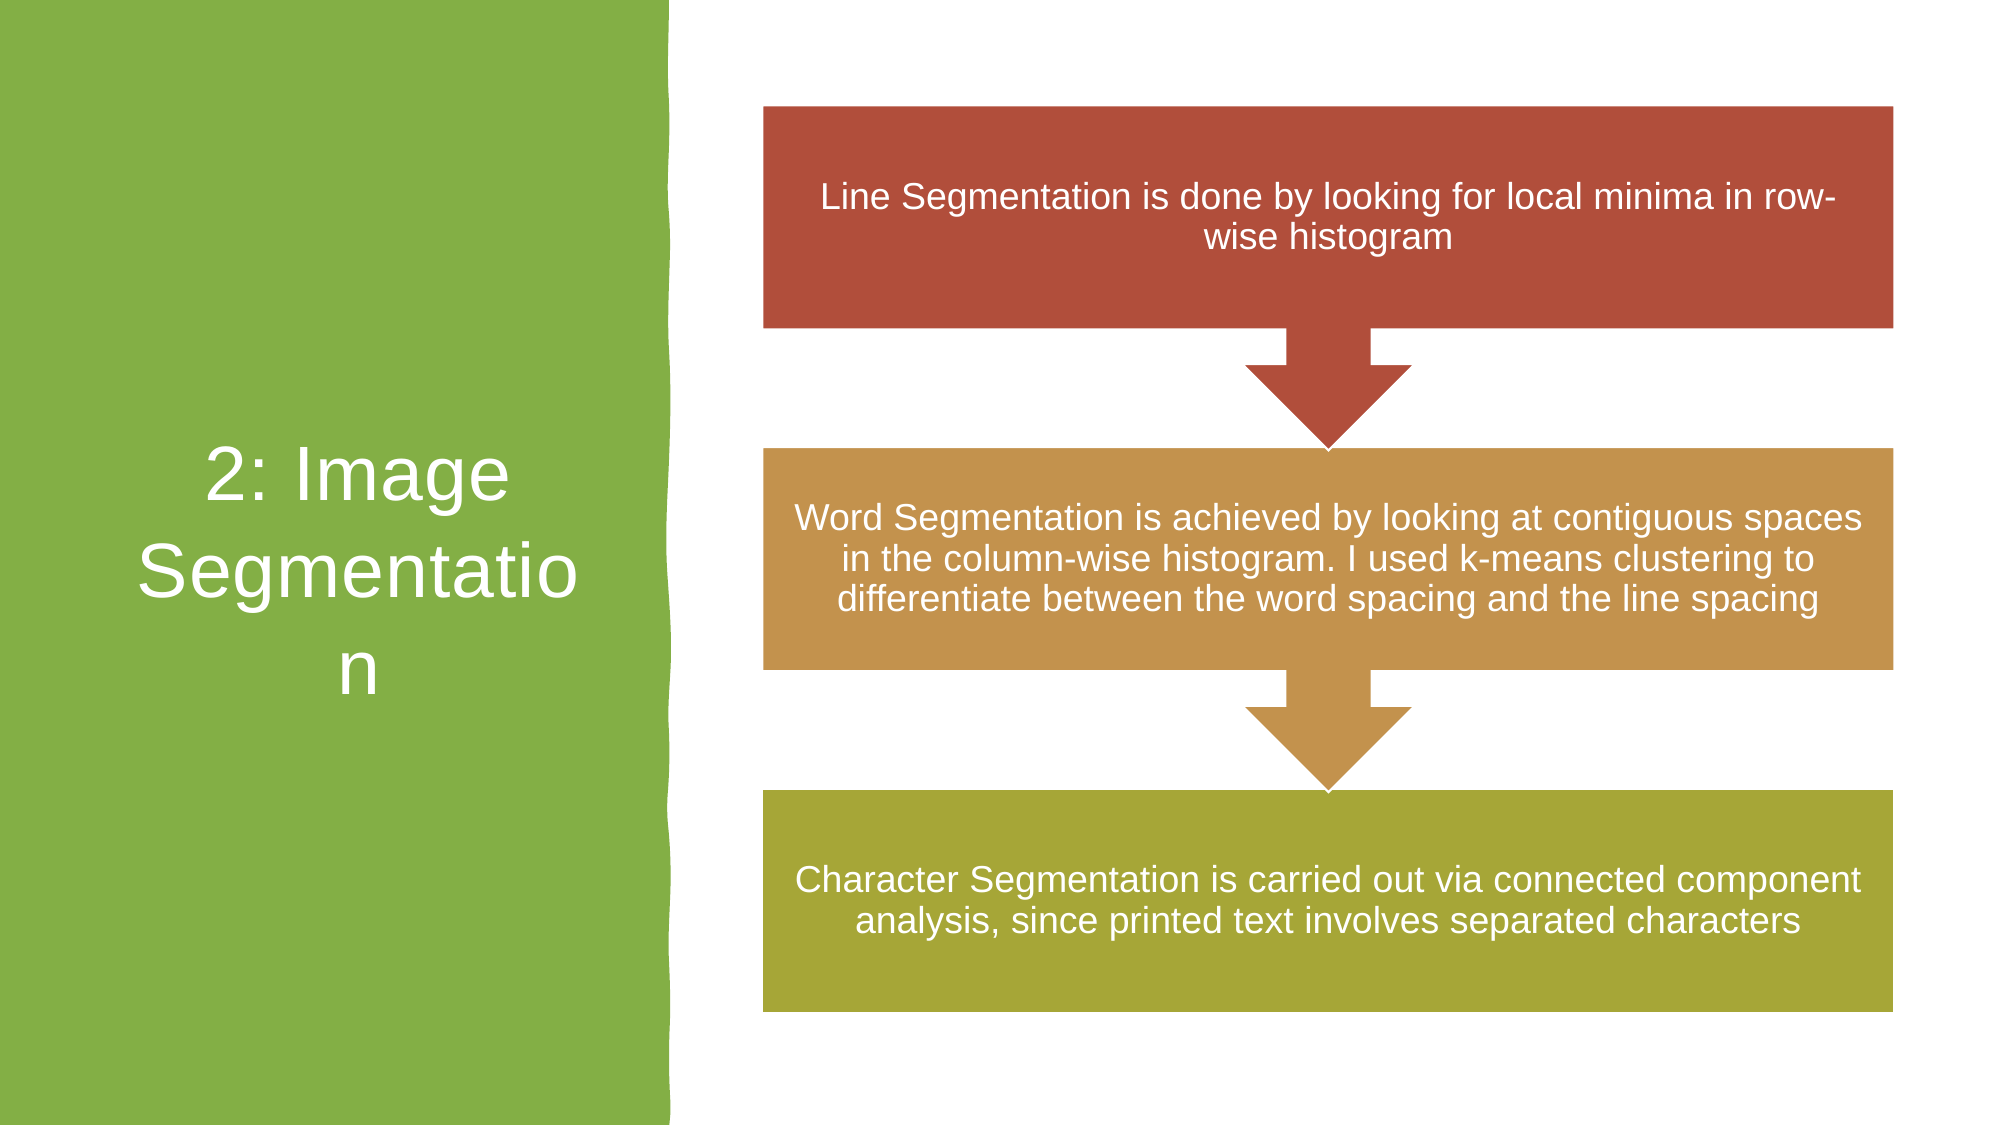

Character Segmentation is carried out via connected component analysis, since printed text involves separated characters
Word Segmentation is achieved by looking at contiguous spaces in the column-wise histogram. I used k-means clustering to differentiate between the word spacing and the line spacing
Line Segmentation is done by looking for local minima in row-wise histogram
# 2: Image Segmentation